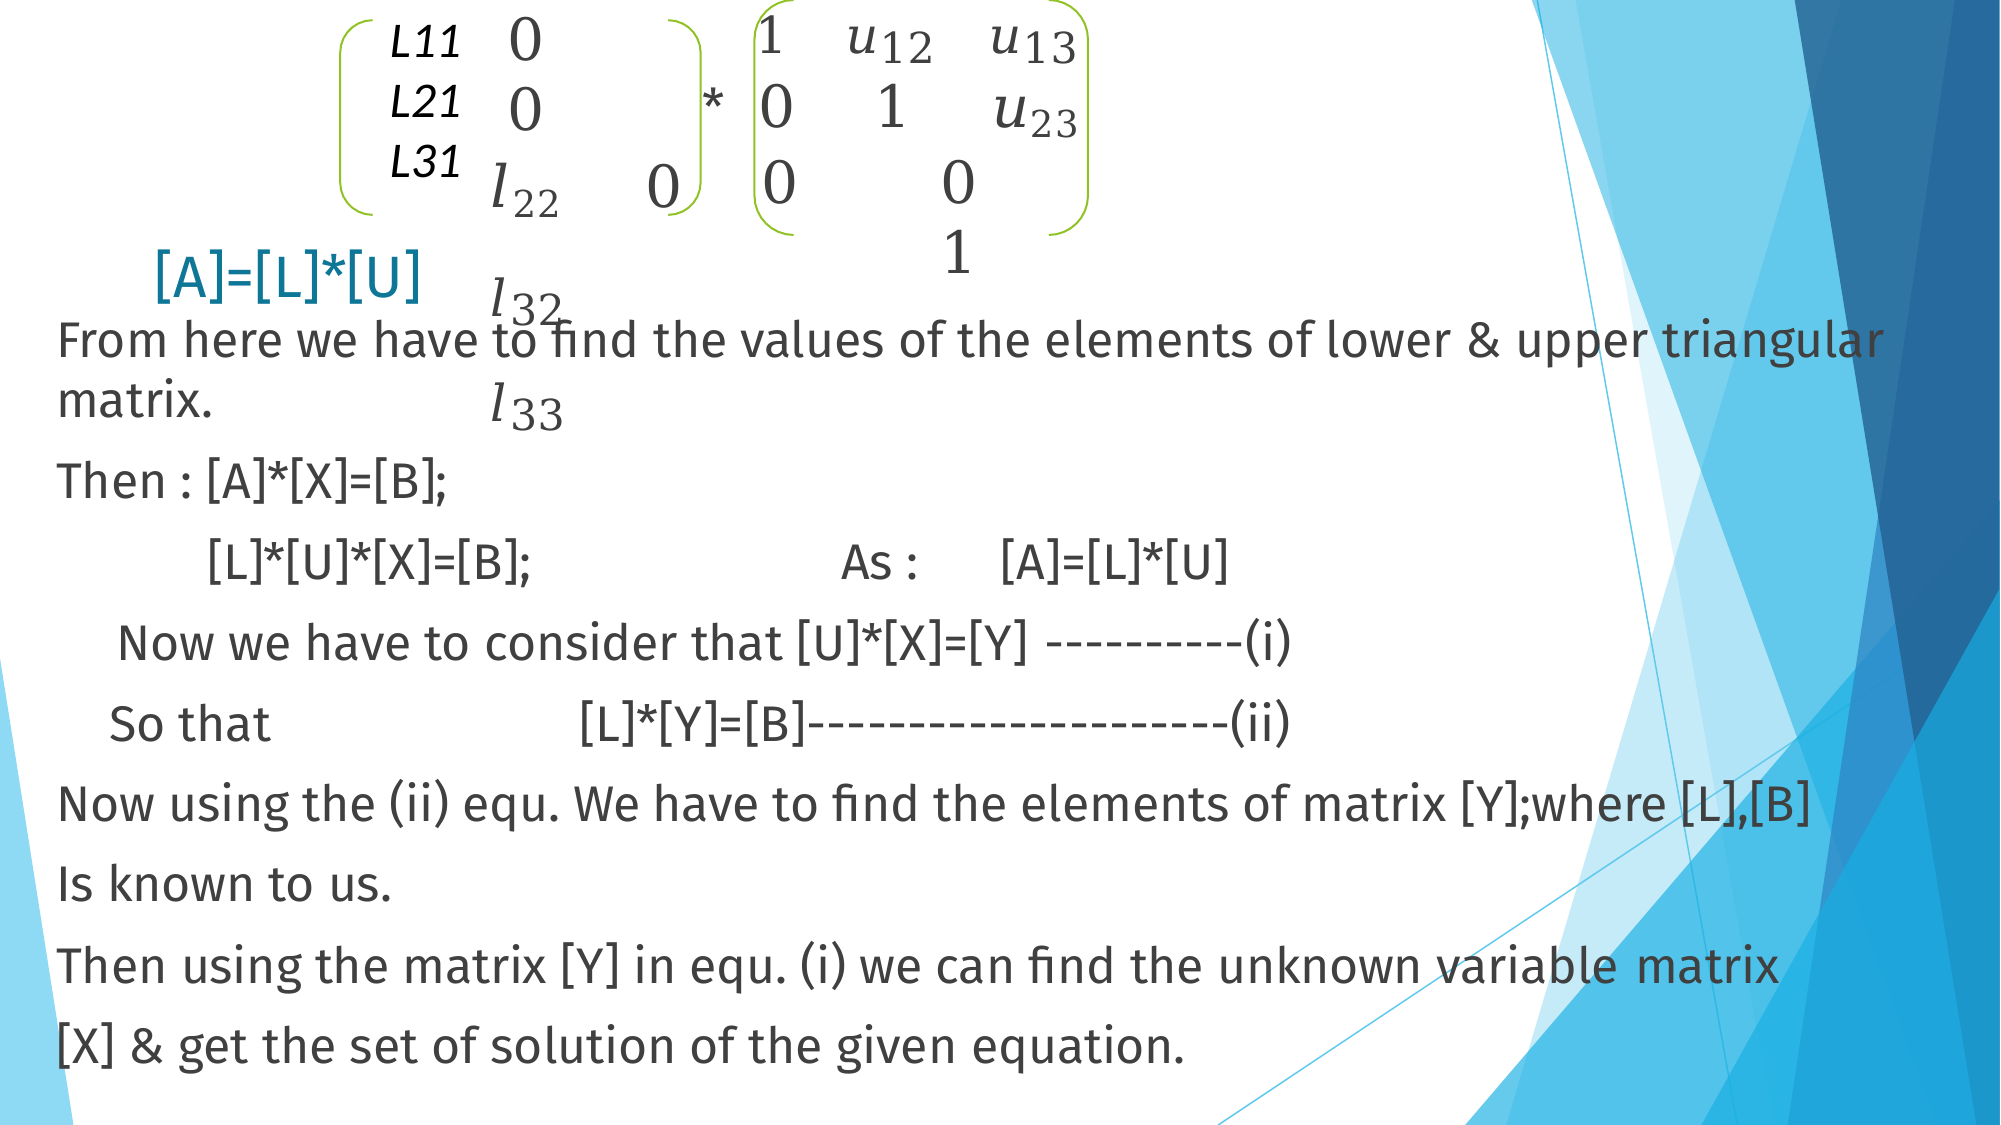

L11
L21
L31

0	0
𝑙22	0
𝑙32	𝑙33

1	𝑢12	𝑢13
*	0	1	𝑢23
0	0	1

# [A]=[L]*[U]

From here we have to find the values of the elements of lower & upper triangular  matrix.
Then : [A]*[X]=[B];
[L]*[U]*[X]=[B];	As :	[A]=[L]*[U]
Now we have to consider that [U]*[X]=[Y] ----------(i)
    So that	                 [L]*[Y]=[B]---------------------(ii)
Now using the (ii) equ. We have to find the elements of matrix [Y];where [L],[B]  Is known to us.
Then using the matrix [Y] in equ. (i) we can find the unknown variable matrix
[X] & get the set of solution of the given equation.